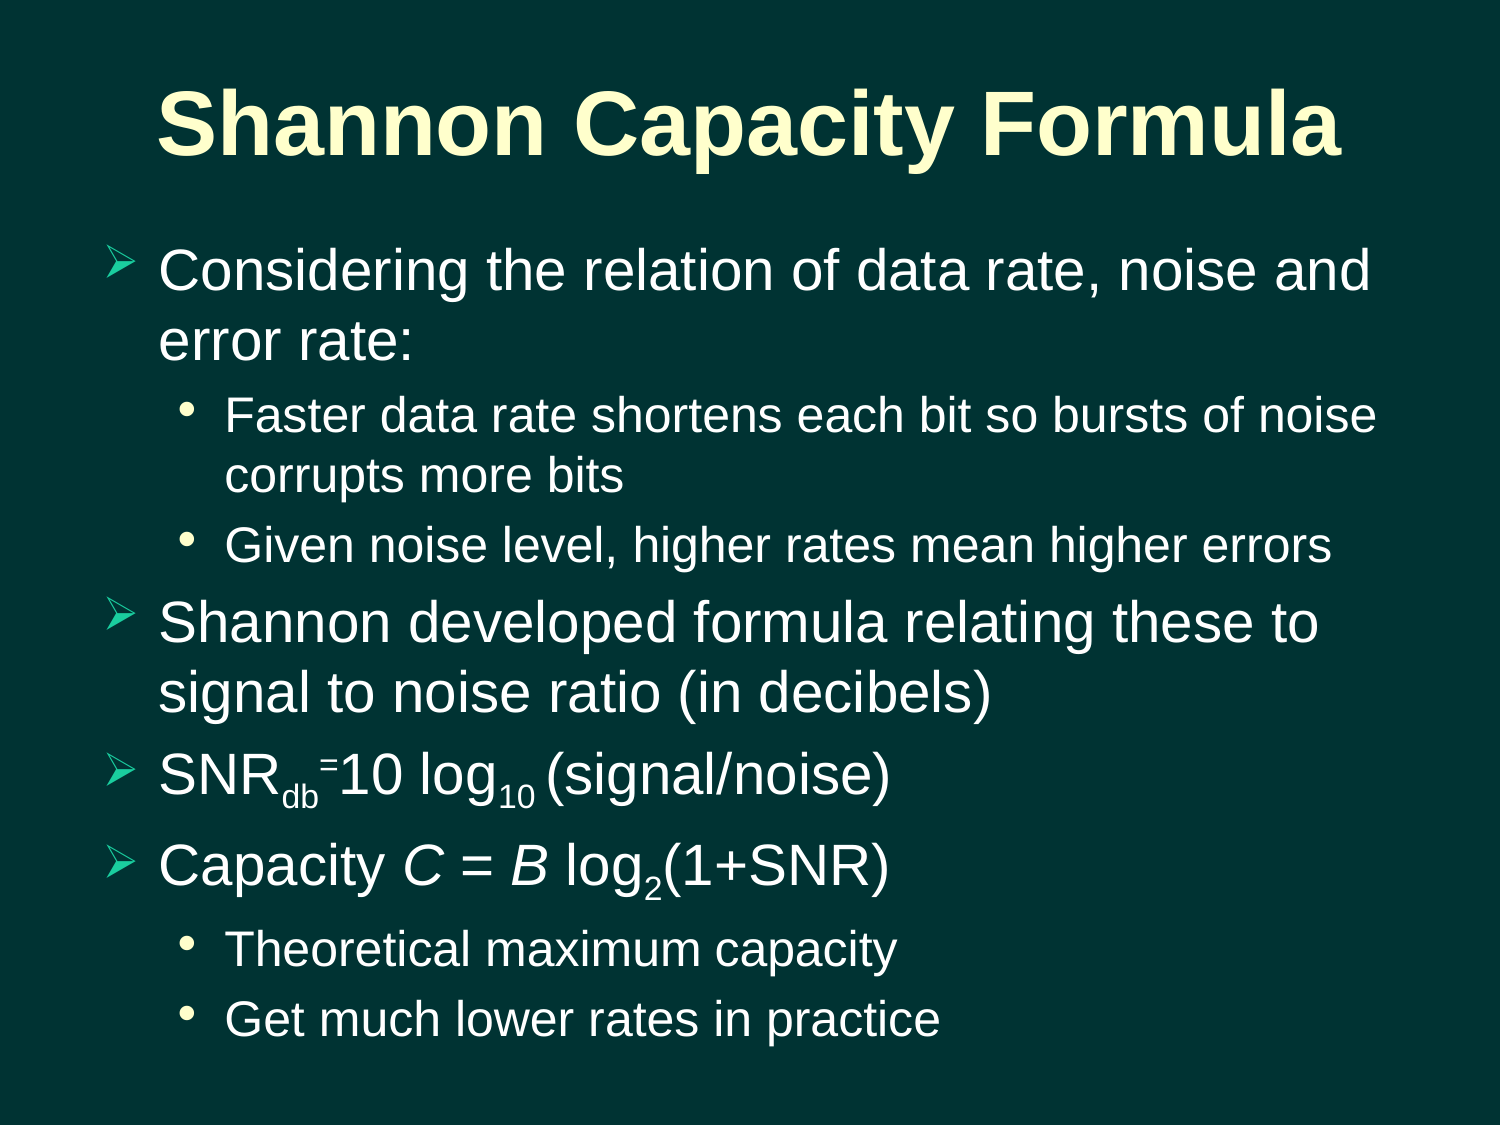

# Shannon Capacity Formula
Considering the relation of data rate, noise and error rate:
Faster data rate shortens each bit so bursts of noise corrupts more bits
Given noise level, higher rates mean higher errors
Shannon developed formula relating these to signal to noise ratio (in decibels)
SNRdb=10 log10 (signal/noise)
Capacity C = B log2(1+SNR)
Theoretical maximum capacity
Get much lower rates in practice